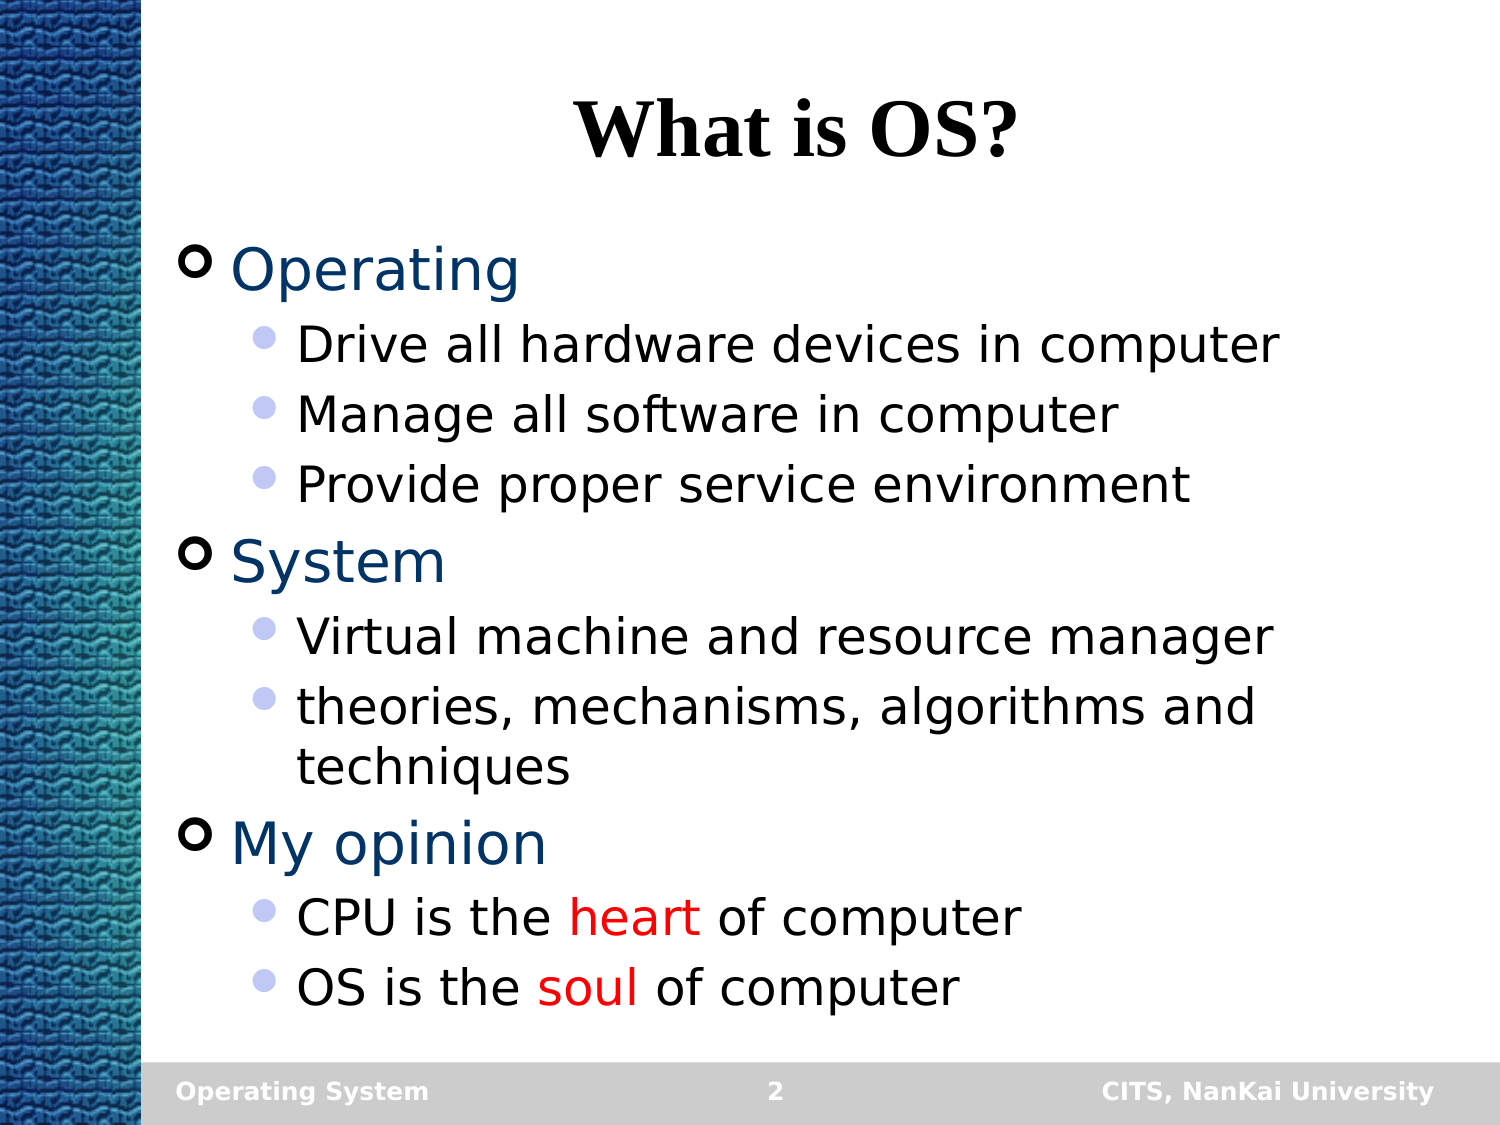

# What is OS?
Operating
Drive all hardware devices in computer
Manage all software in computer
Provide proper service environment
System
Virtual machine and resource manager
theories, mechanisms, algorithms and techniques
My opinion
CPU is the heart of computer
OS is the soul of computer
Operating System
2
CITS, NanKai University